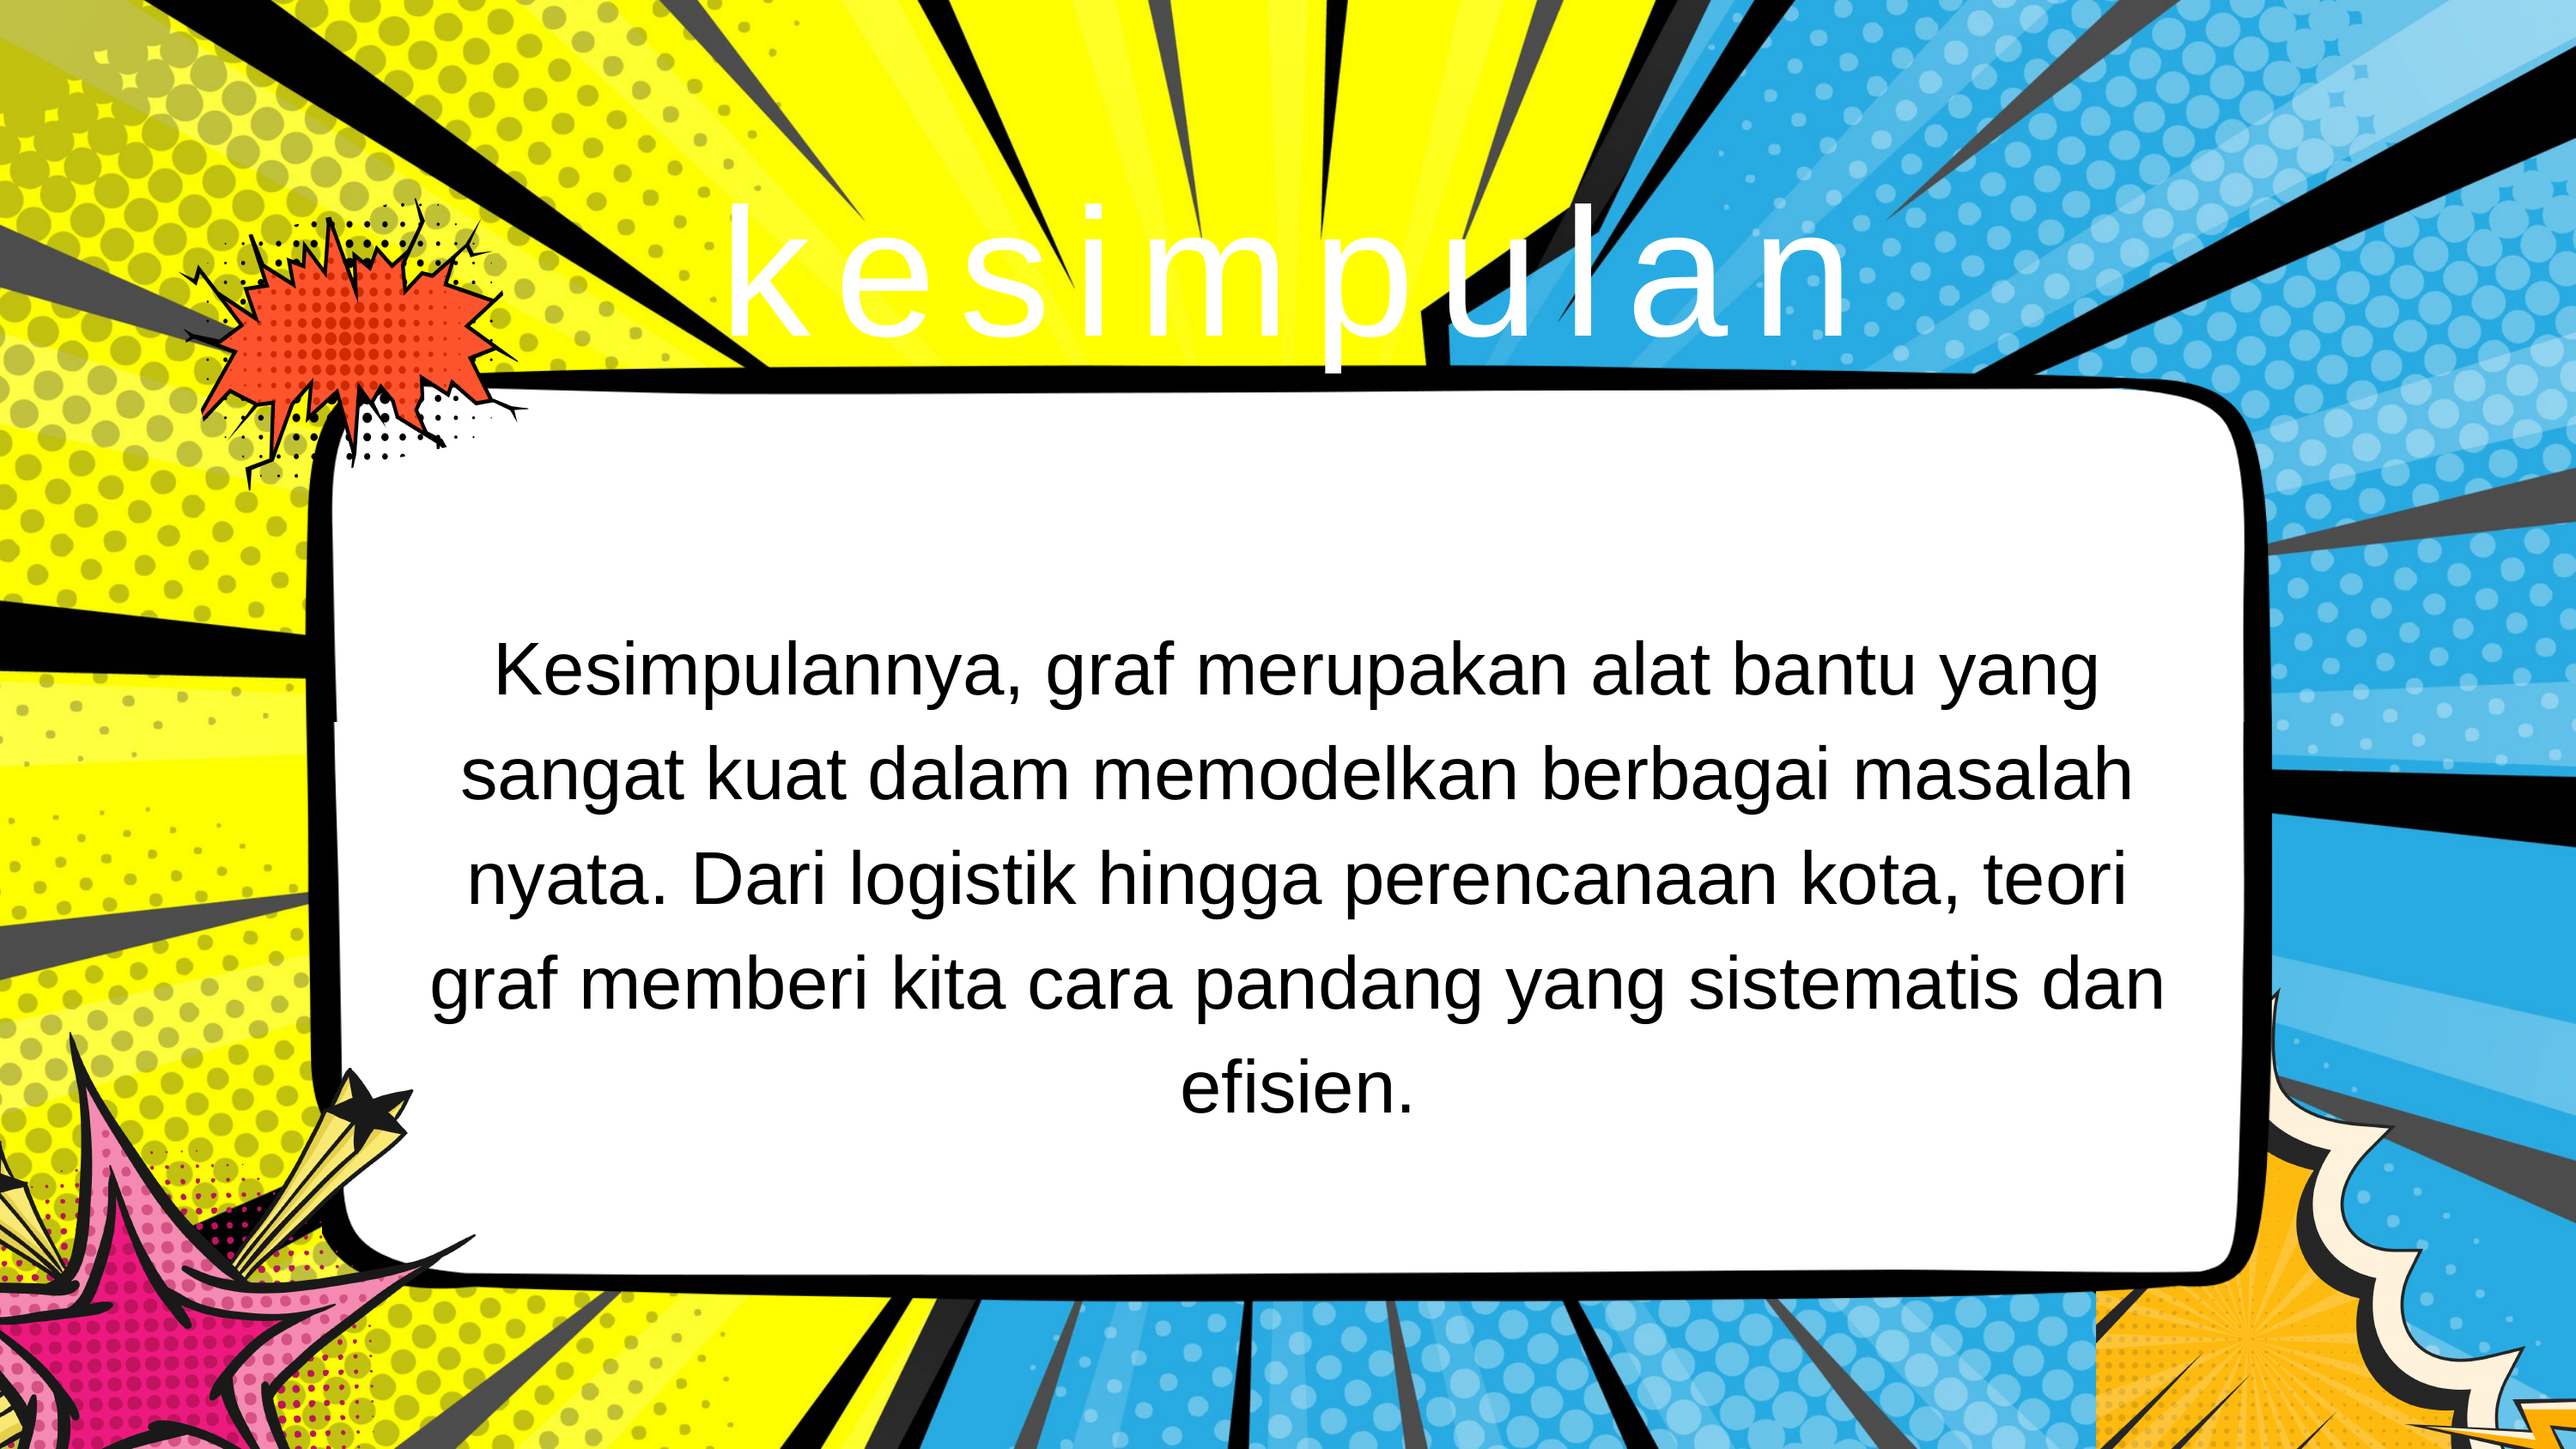

kesimpulan

Kesimpulannya, graf merupakan alat bantu yang sangat kuat dalam memodelkan berbagai masalah nyata. Dari logistik hingga perencanaan kota, teori graf memberi kita cara pandang yang sistematis dan efisien.